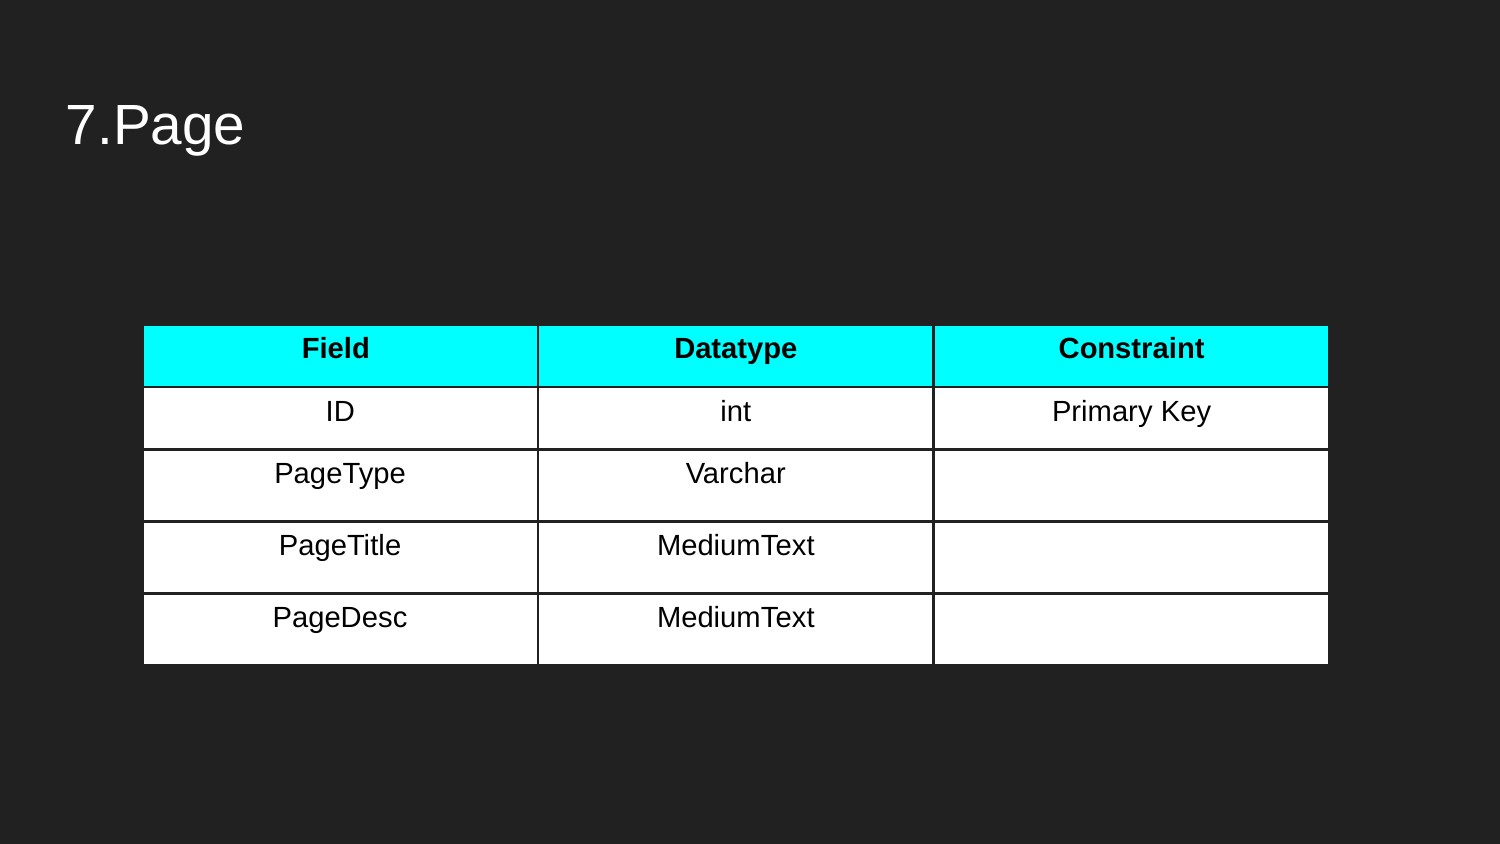

7.Page

| Field | Datatype | Constraint |
| --- | --- | --- |
| ID | int | Primary Key |
| PageType | Varchar |  |
| PageTitle | MediumText |  |
| PageDesc | MediumText |  |